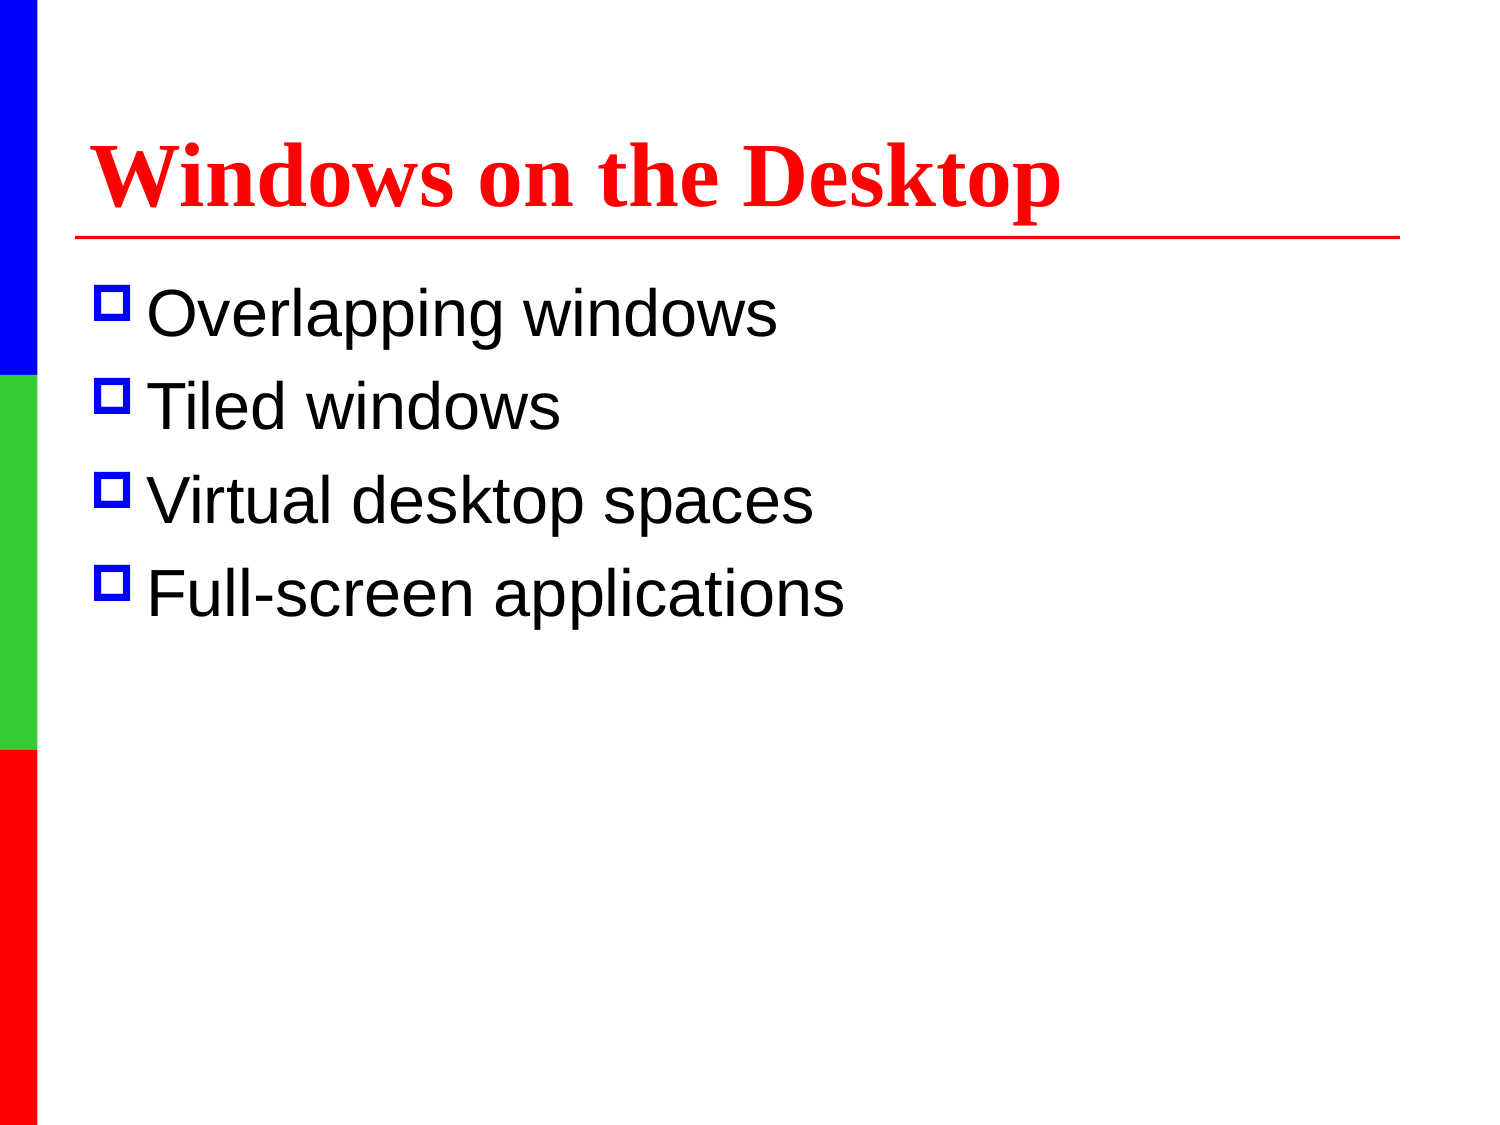

# Windows on the Desktop
Overlapping windows
Tiled windows
Virtual desktop spaces
Full-screen applications